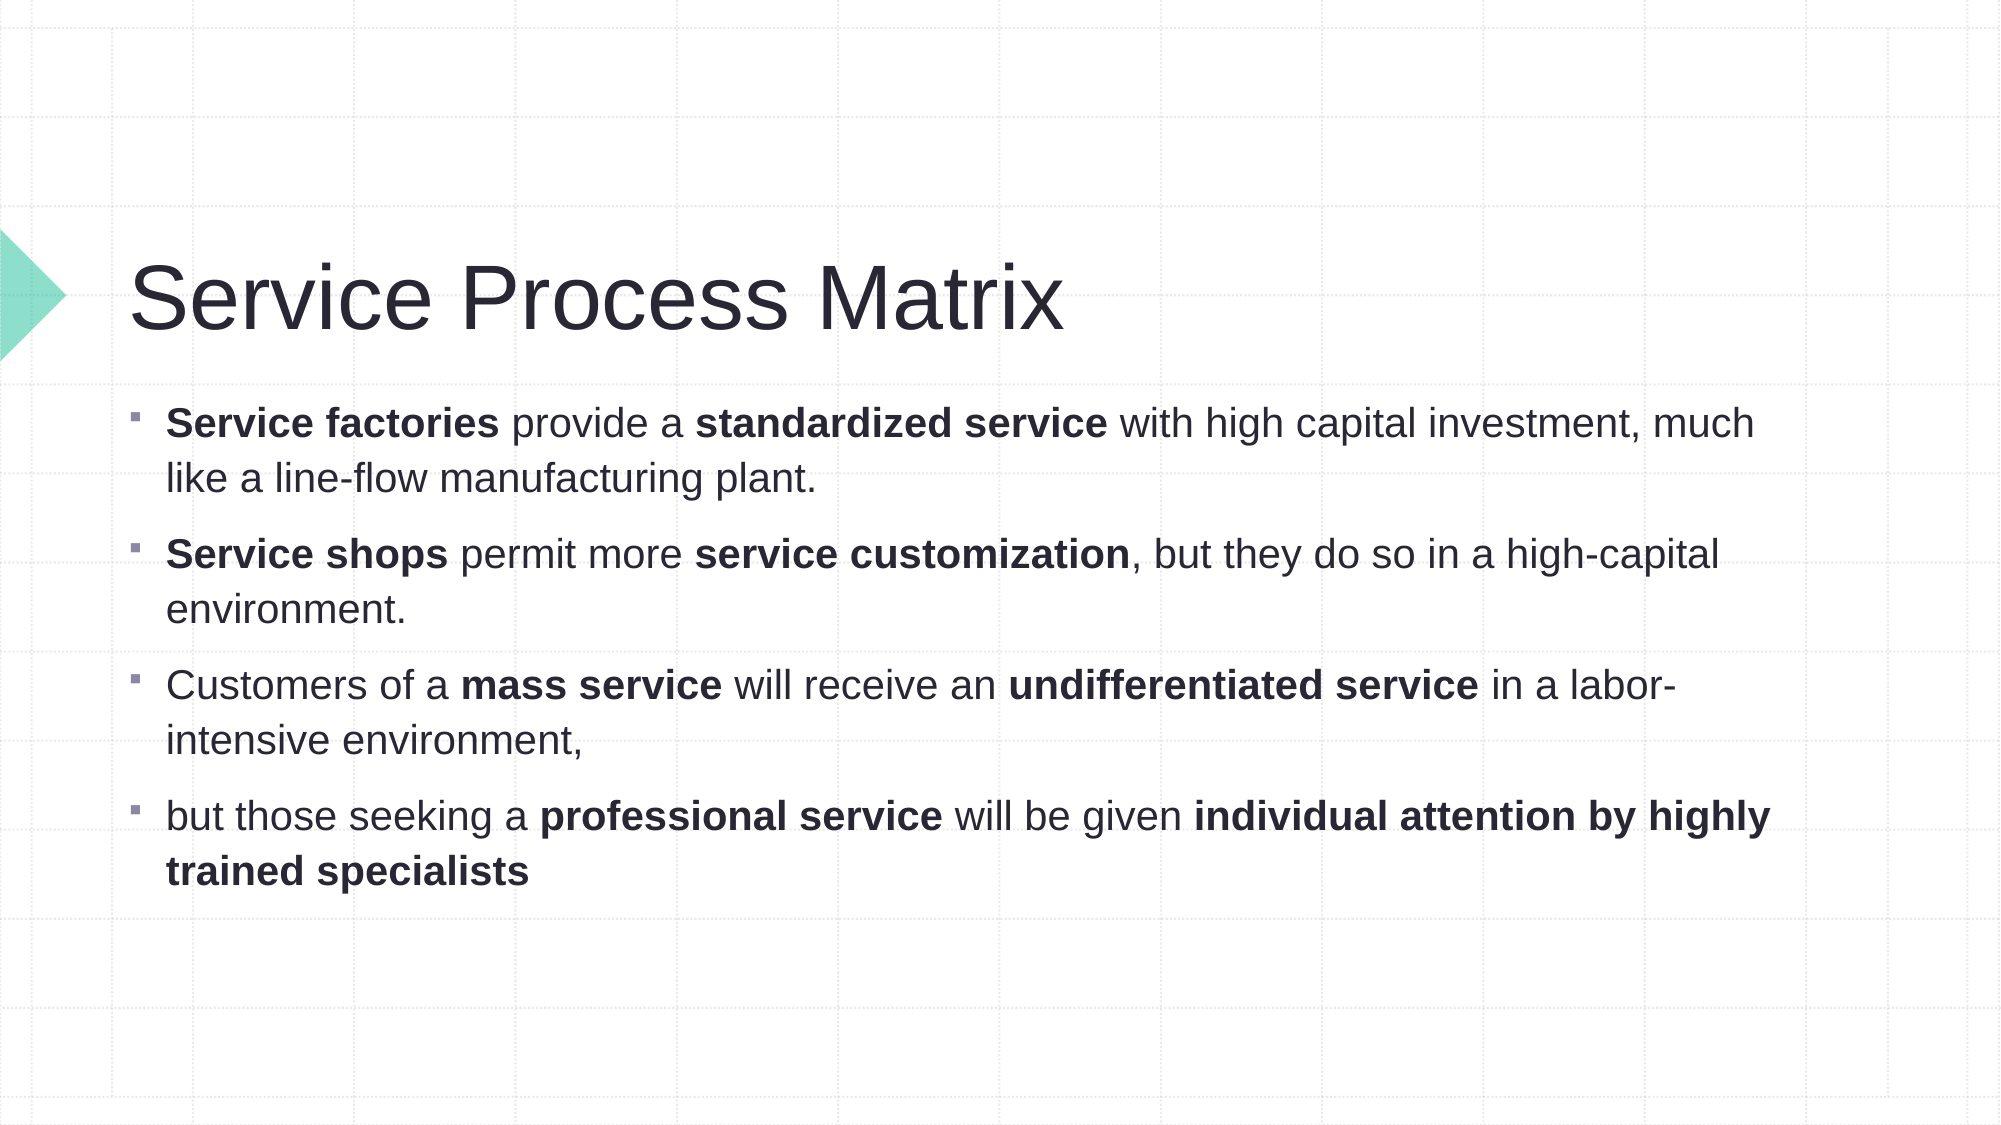

# Service Process Matrix
Service factories provide a standardized service with high capital investment, much like a line-flow manufacturing plant.
Service shops permit more service customization, but they do so in a high-capital environment.
Customers of a mass service will receive an undifferentiated service in a labor-intensive environment,
but those seeking a professional service will be given individual attention by highly trained specialists